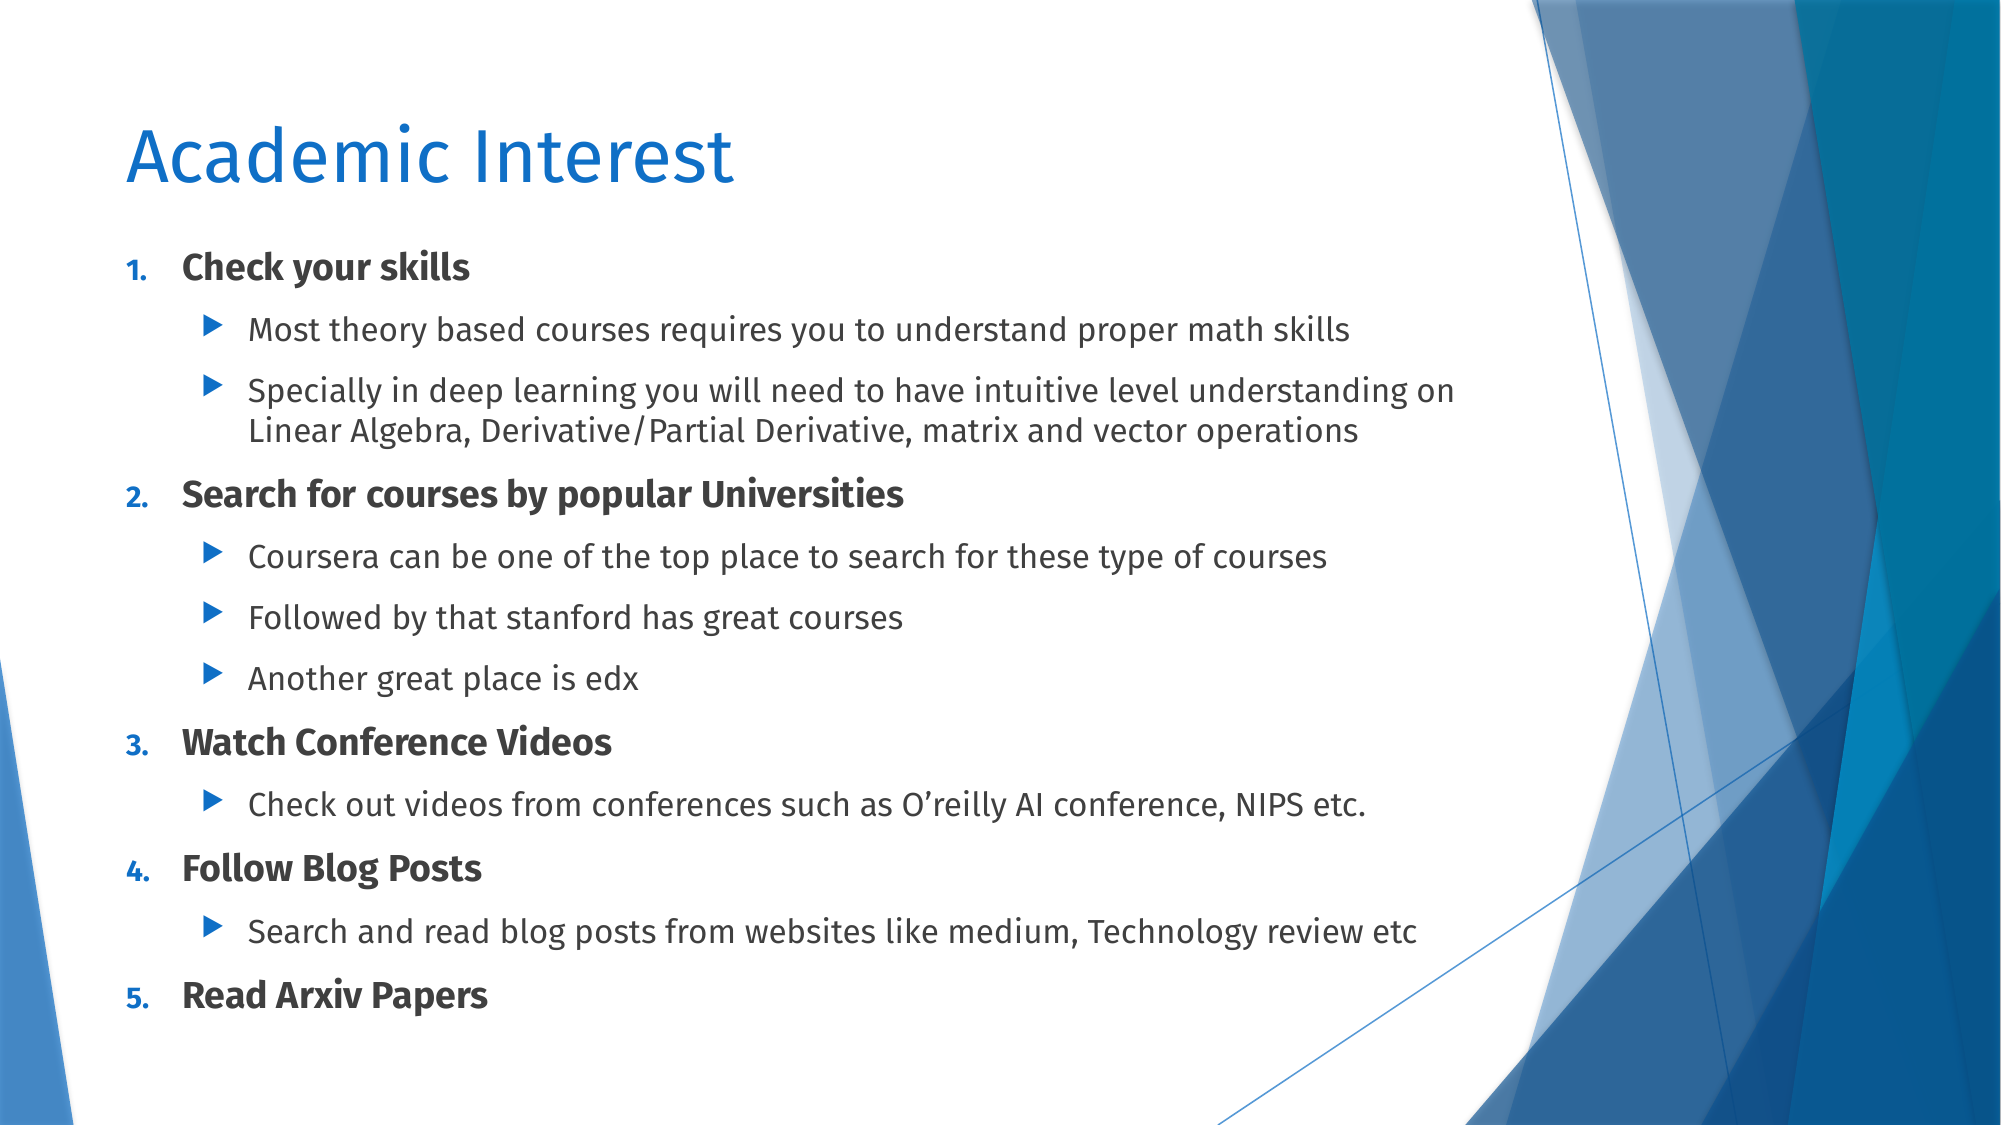

# Academic Interest
Check your skills
Most theory based courses requires you to understand proper math skills
Specially in deep learning you will need to have intuitive level understanding on Linear Algebra, Derivative/Partial Derivative, matrix and vector operations
Search for courses by popular Universities
Coursera can be one of the top place to search for these type of courses
Followed by that stanford has great courses
Another great place is edx
Watch Conference Videos
Check out videos from conferences such as O’reilly AI conference, NIPS etc.
Follow Blog Posts
Search and read blog posts from websites like medium, Technology review etc
Read Arxiv Papers